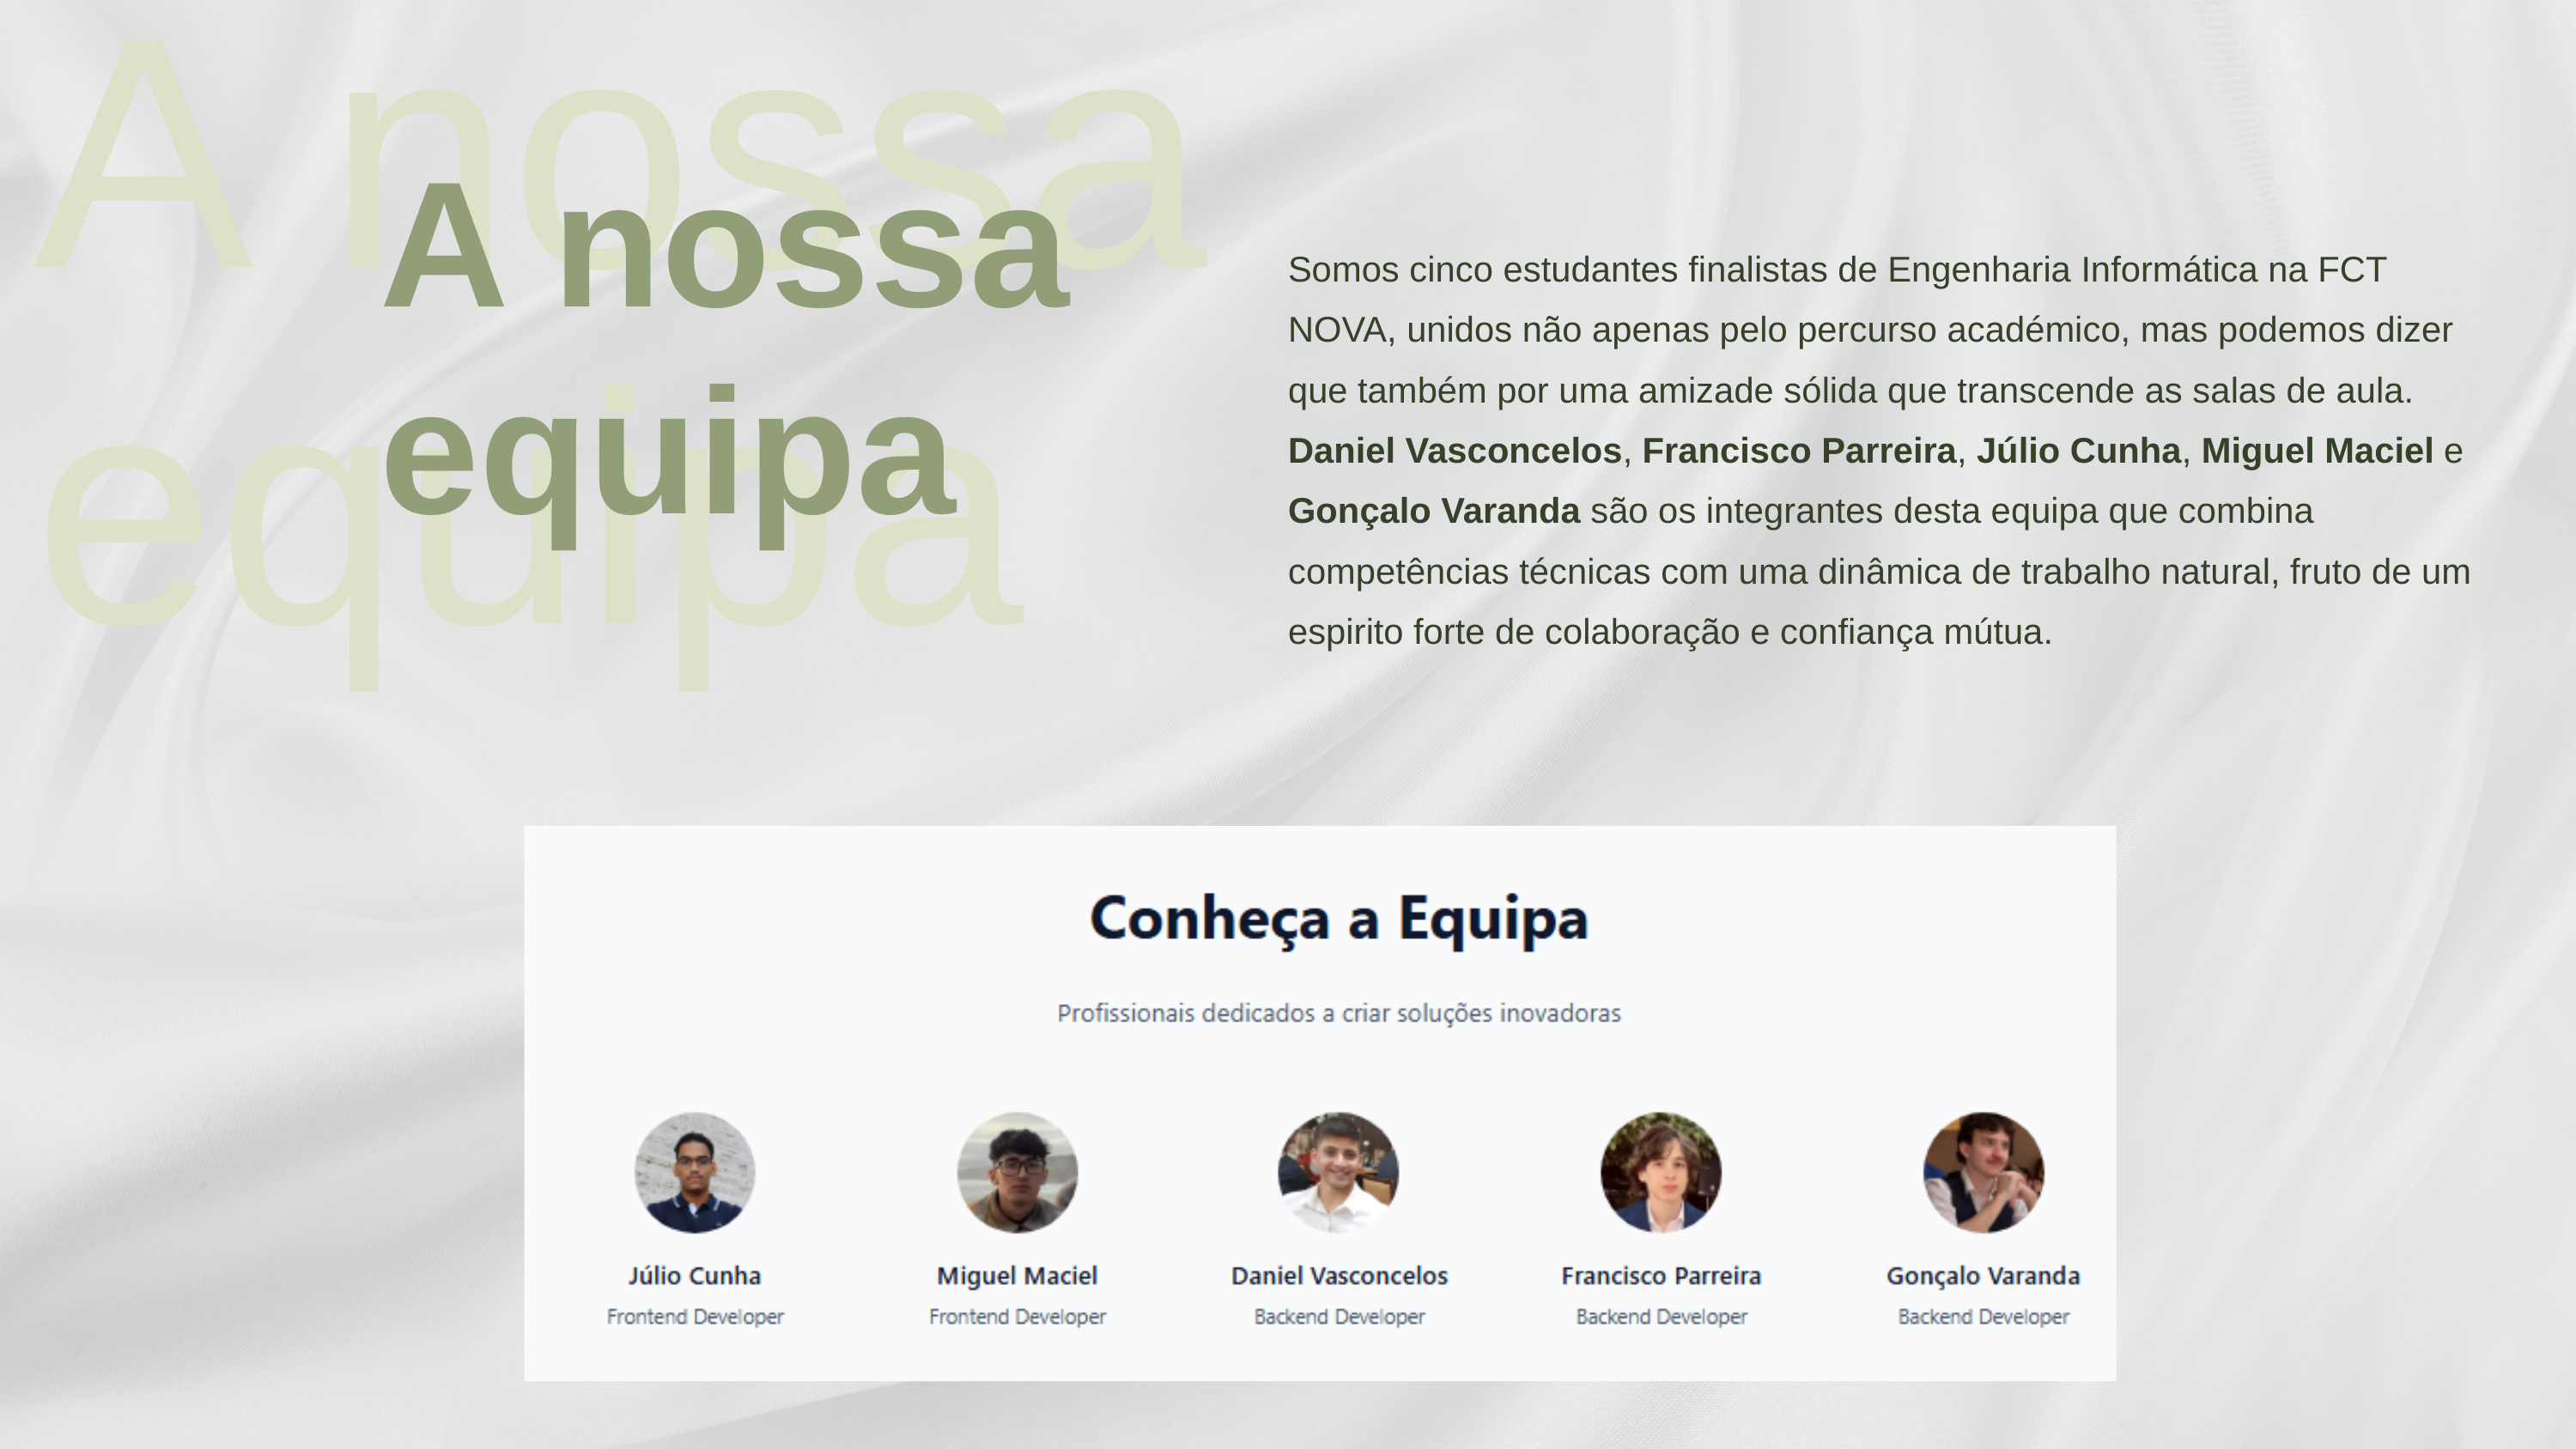

A nossa equipa
A nossa equipa
Somos cinco estudantes finalistas de Engenharia Informática na FCT NOVA, unidos não apenas pelo percurso académico, mas podemos dizer que também por uma amizade sólida que transcende as salas de aula. Daniel Vasconcelos, Francisco Parreira, Júlio Cunha, Miguel Maciel e Gonçalo Varanda são os integrantes desta equipa que combina competências técnicas com uma dinâmica de trabalho natural, fruto de um espirito forte de colaboração e confiança mútua.